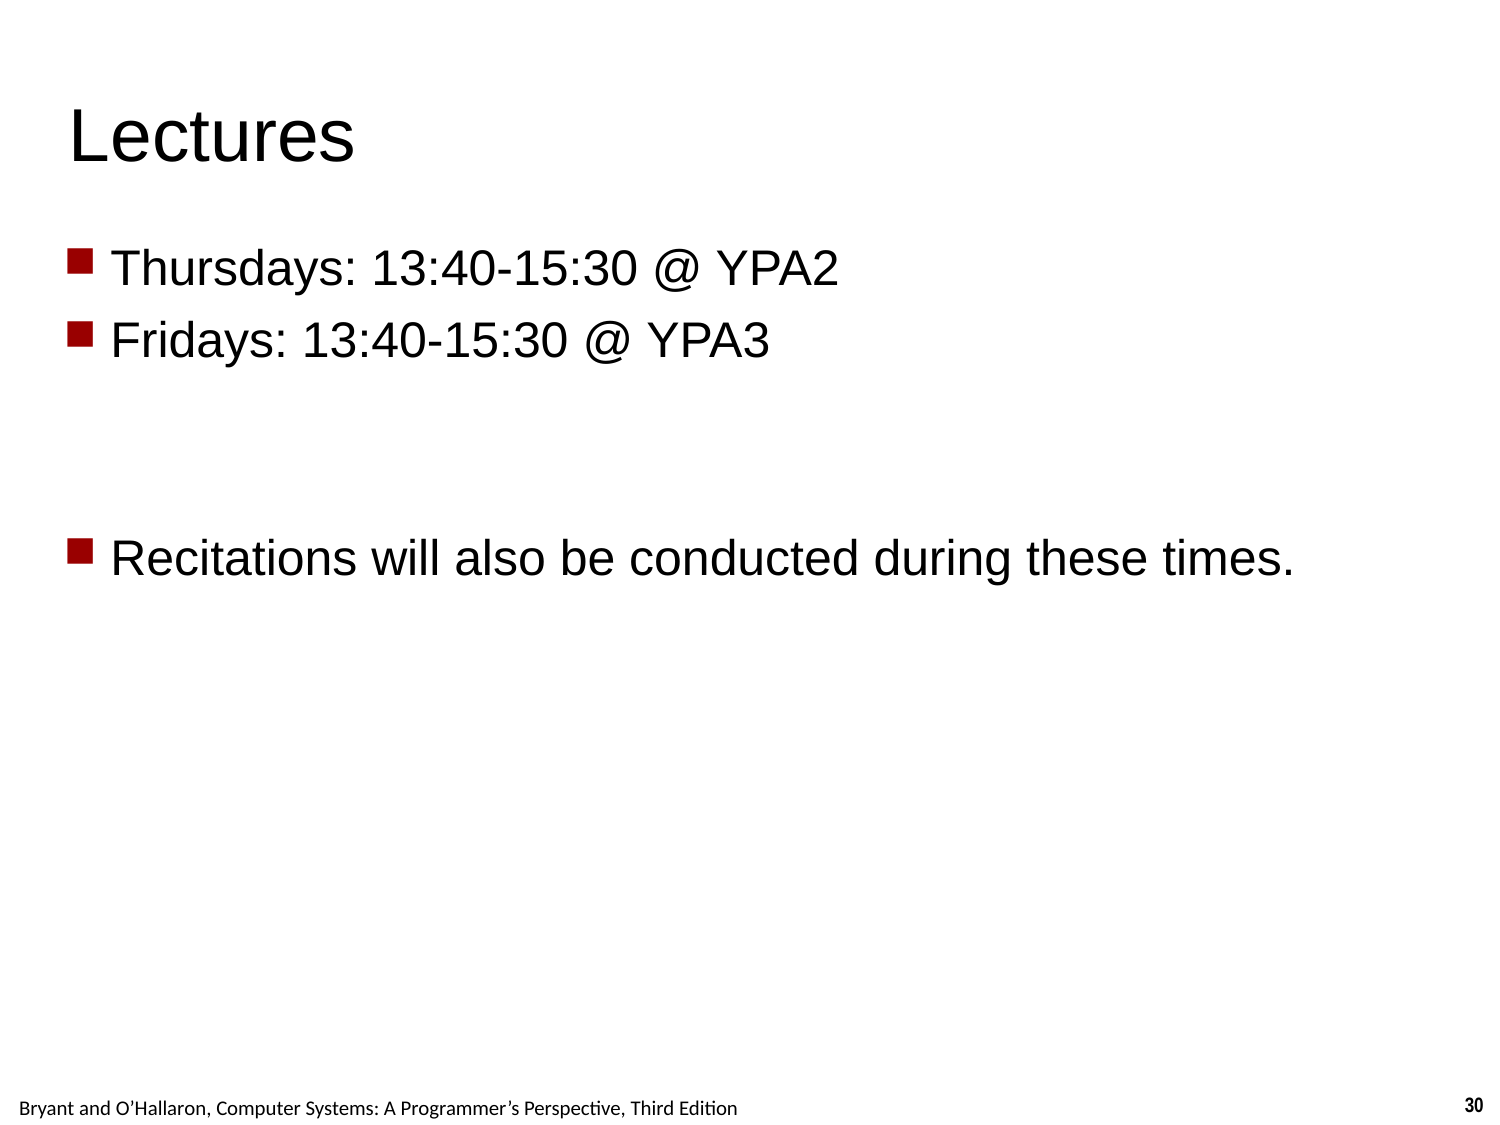

# Lectures
Thursdays: 13:40-15:30 @ YPA2
Fridays: 13:40-15:30 @ YPA3

Recitations will also be conducted during these times.